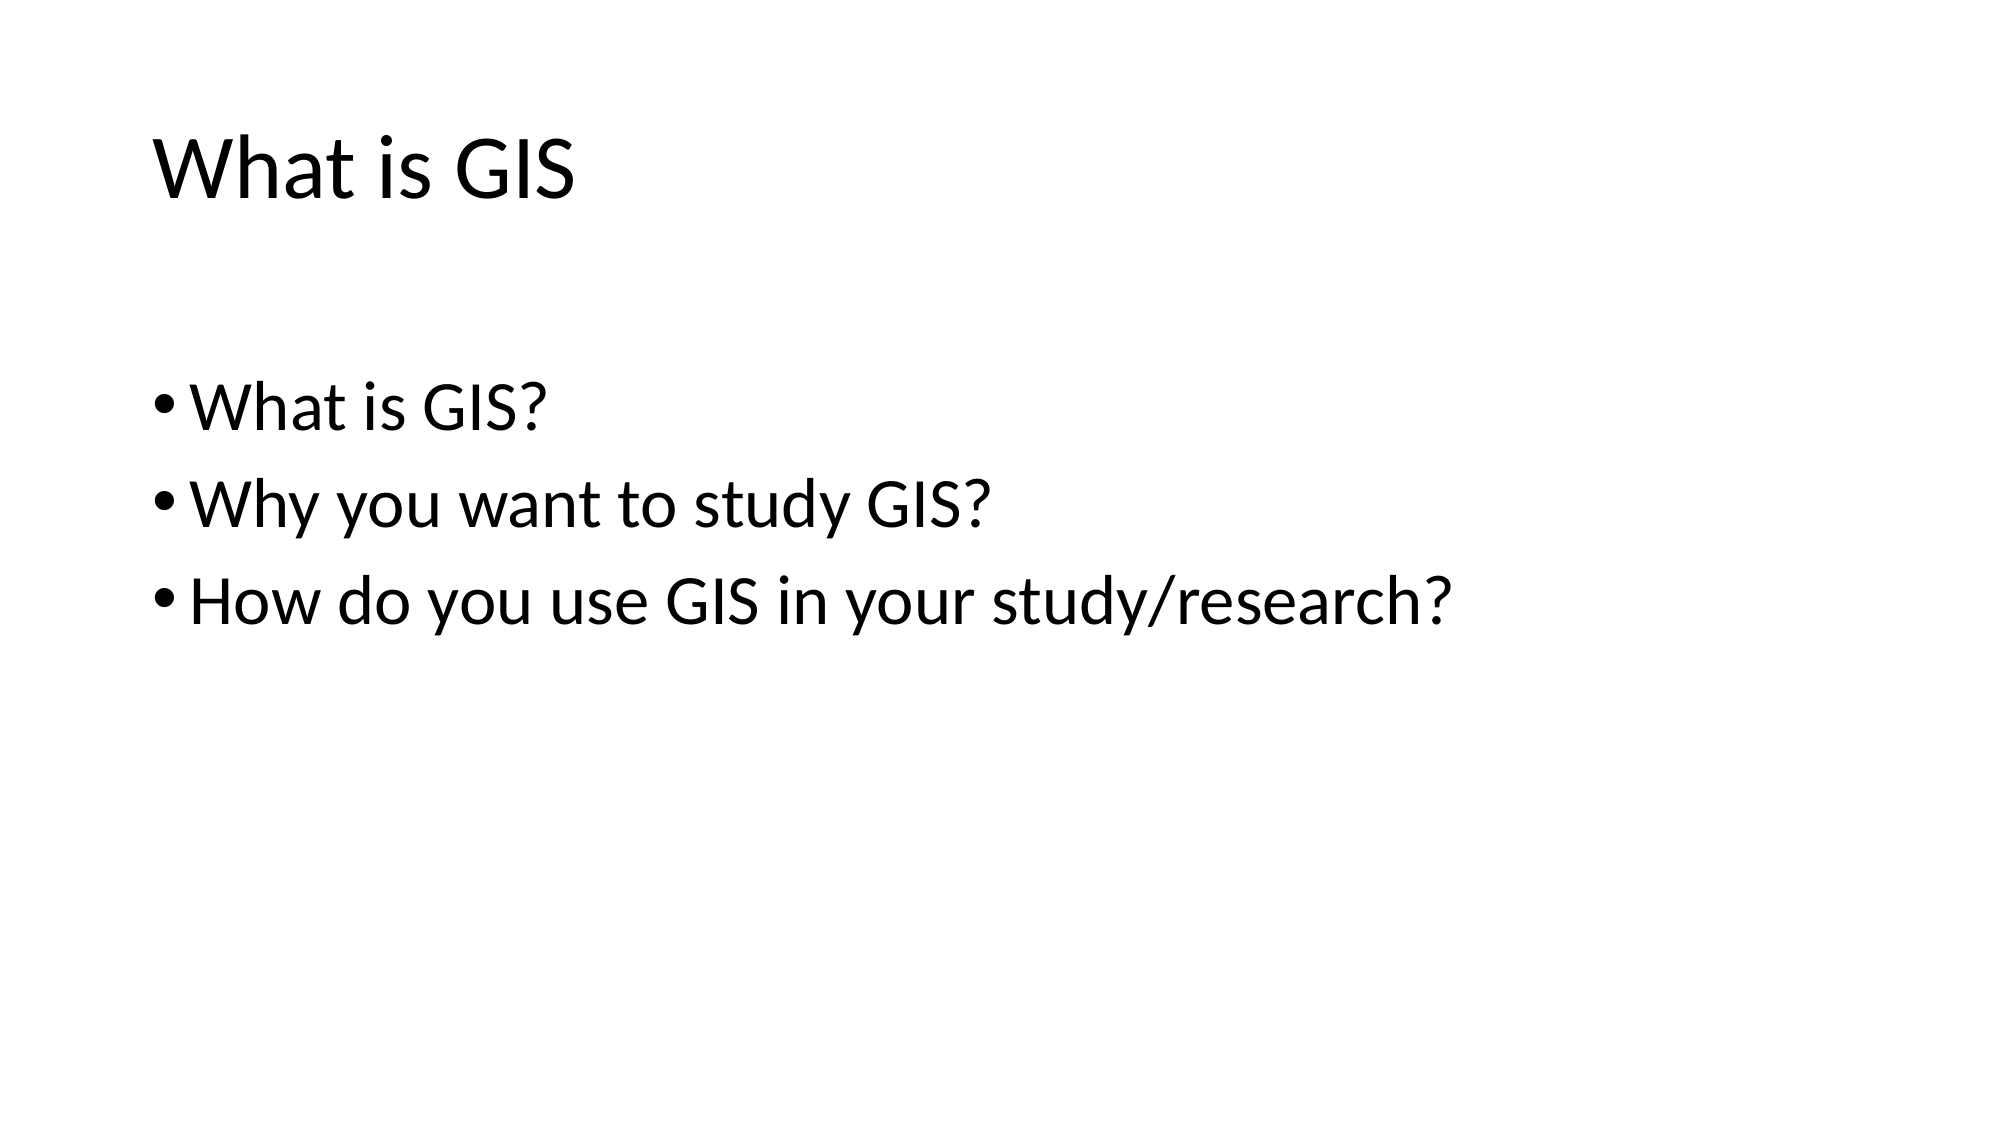

# What is GIS
What is GIS?
Why you want to study GIS?
How do you use GIS in your study/research?